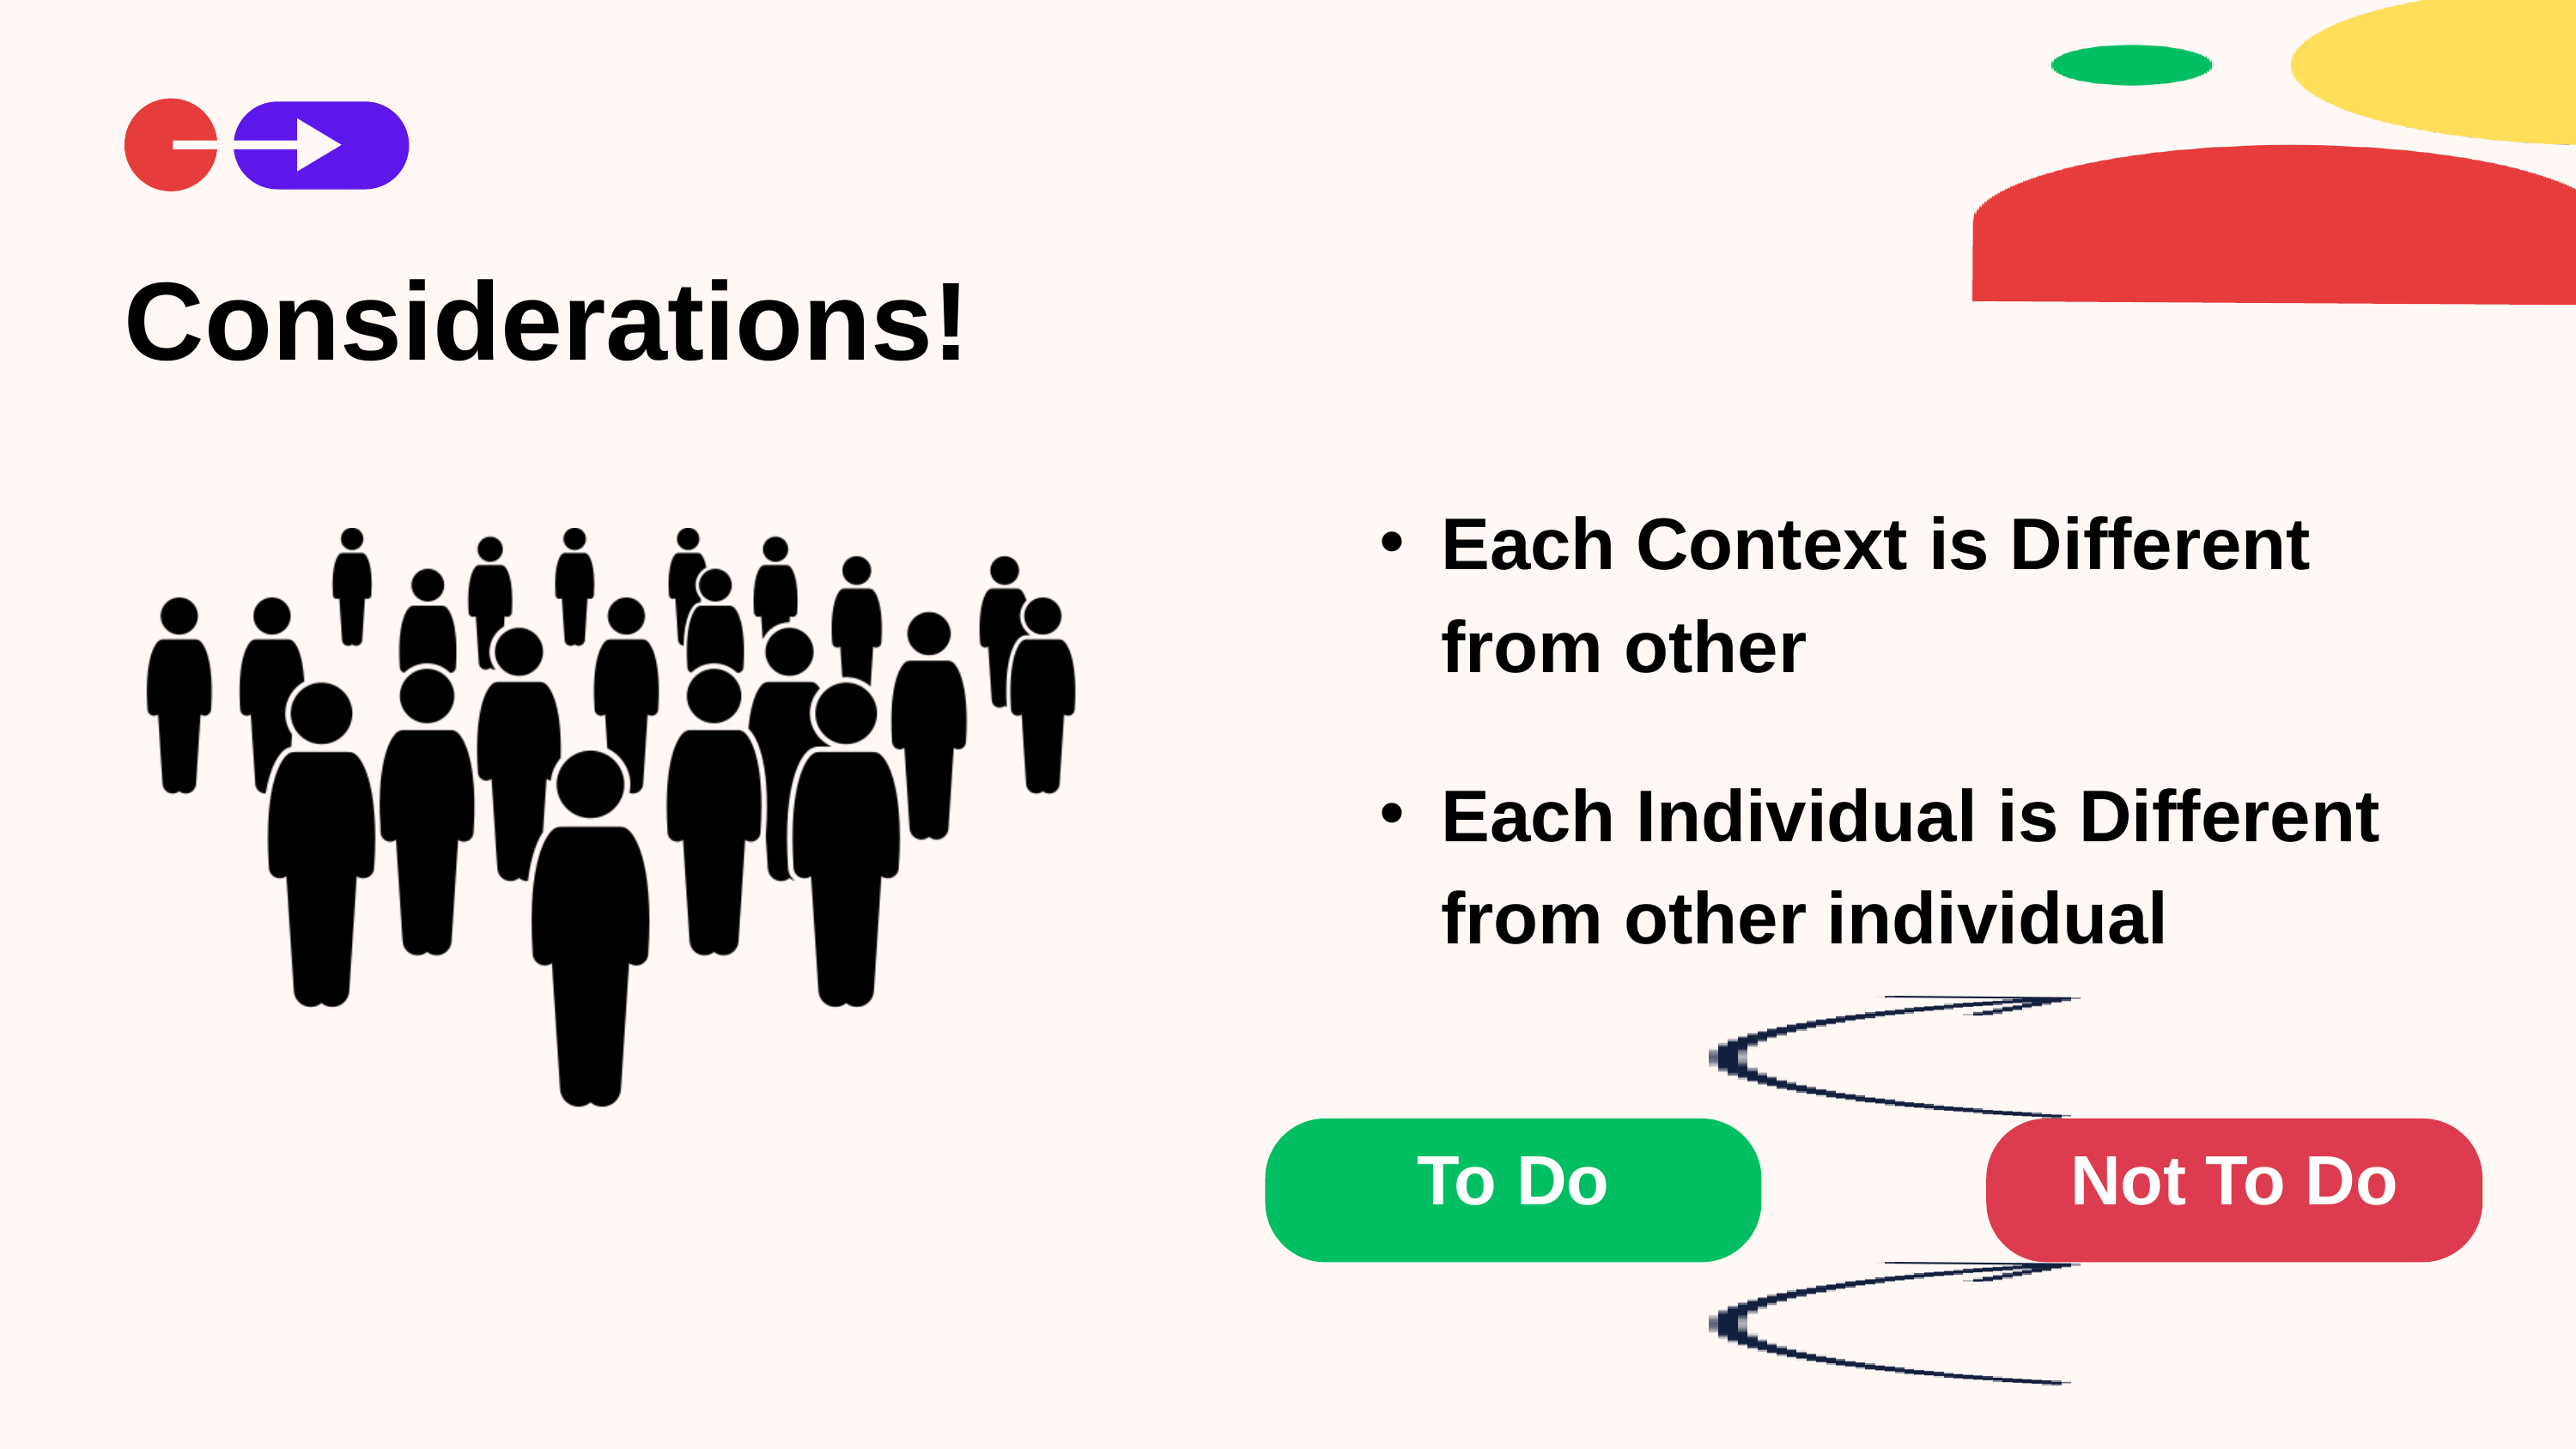

Considerations!
Each Context is Different from other

Each Individual is Different from other individual

To Do

Not To Do